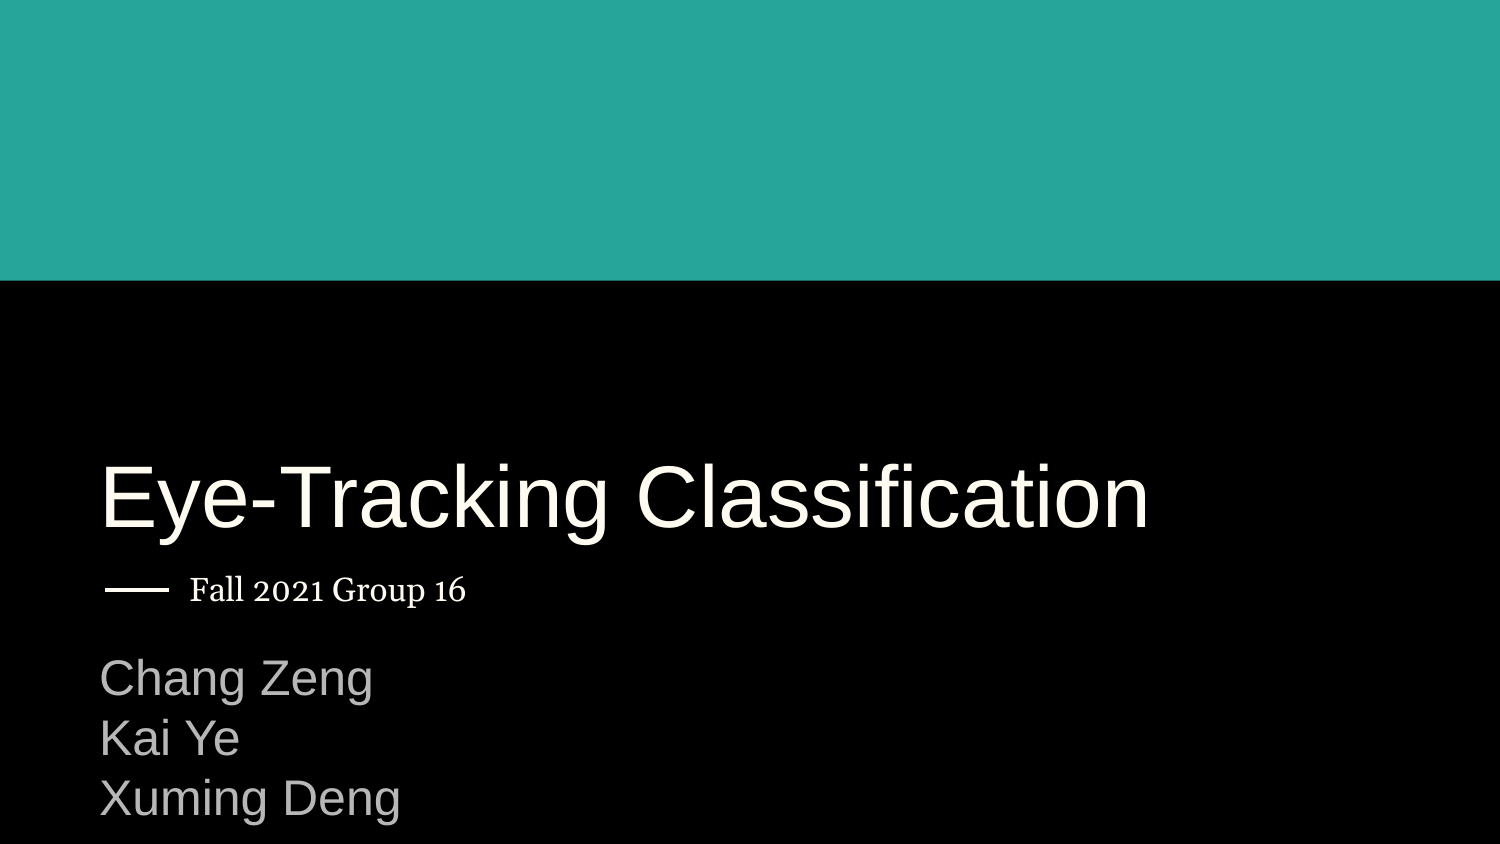

# Eye-Tracking Classification
Fall 2021 Group 16
Chang Zeng
Kai Ye
Xuming Deng